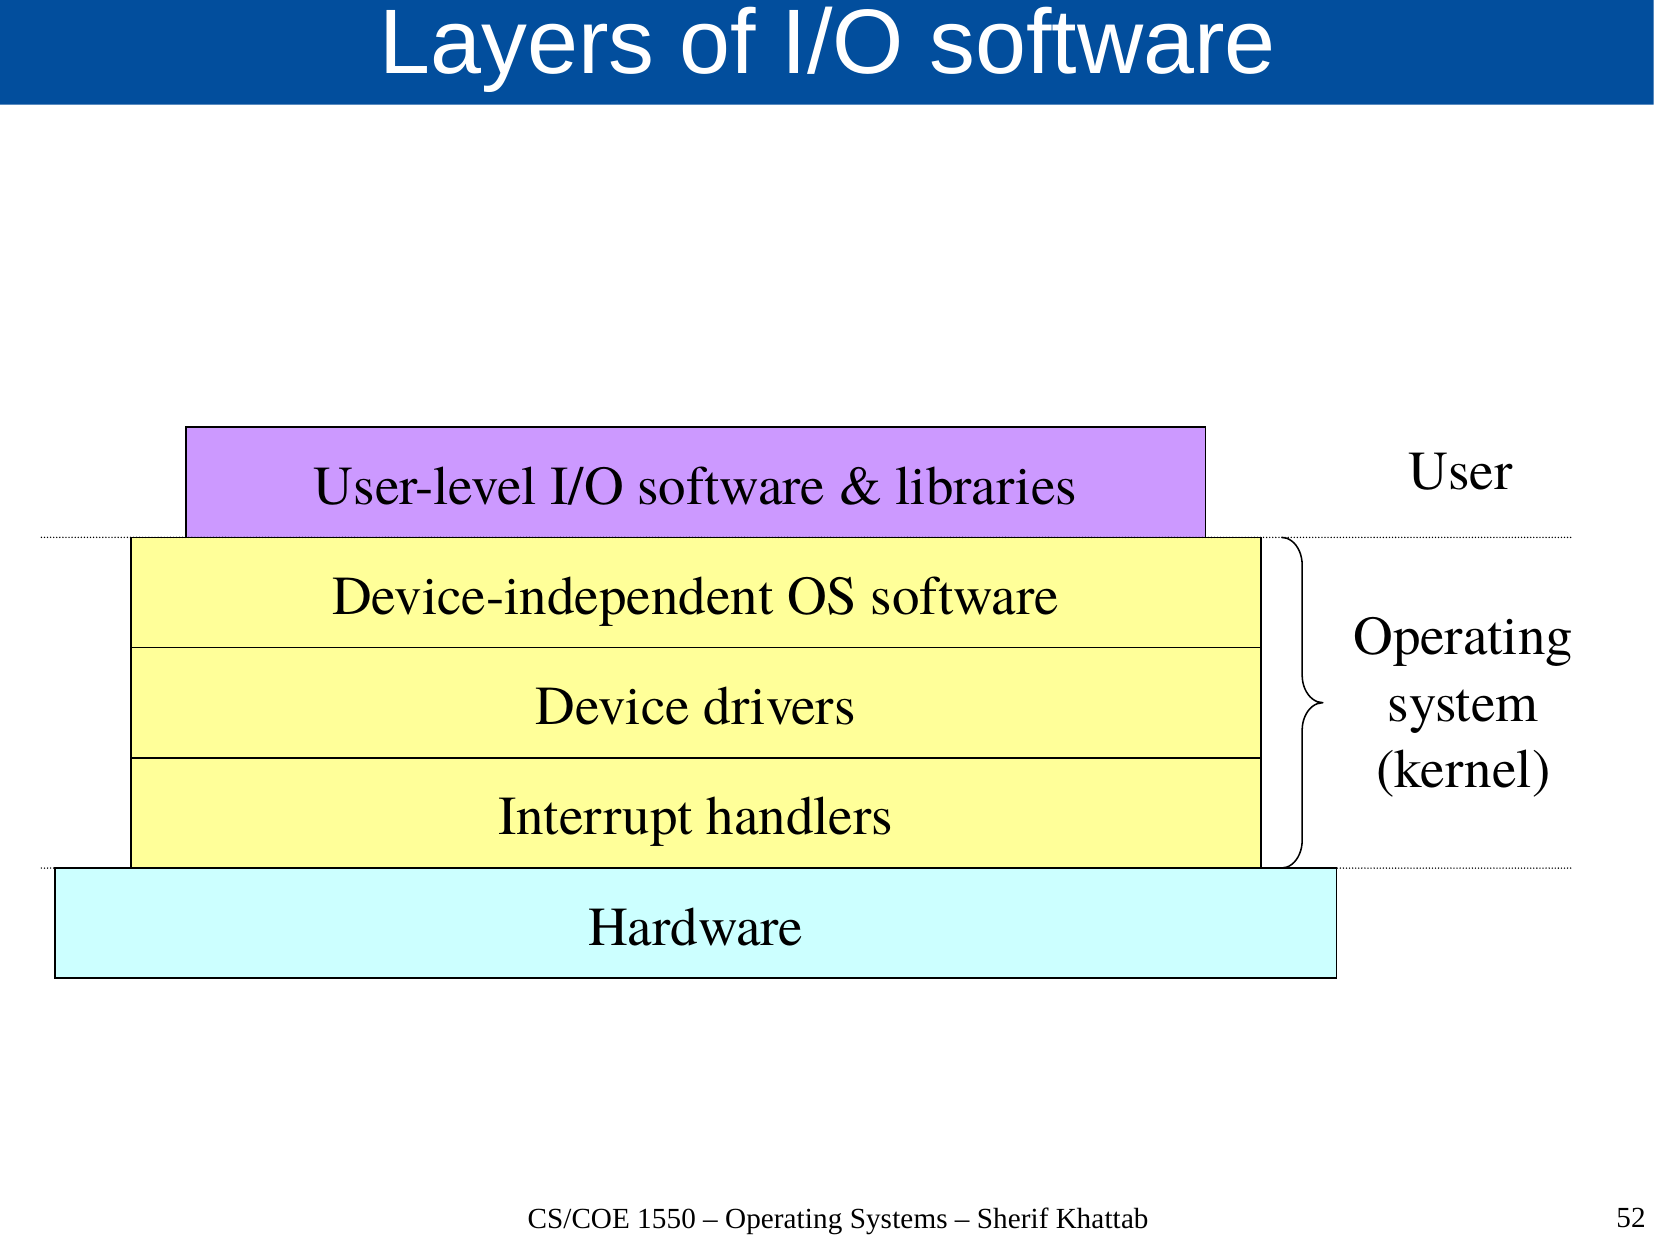

# Layers of I/O software

User
User-level I/O software & libraries

Device-independent OS software

Operating
system
(kernel)
Device drivers
Interrupt handlers

Hardware
52
CS/COE 1550 – Operating Systems – Sherif Khattab